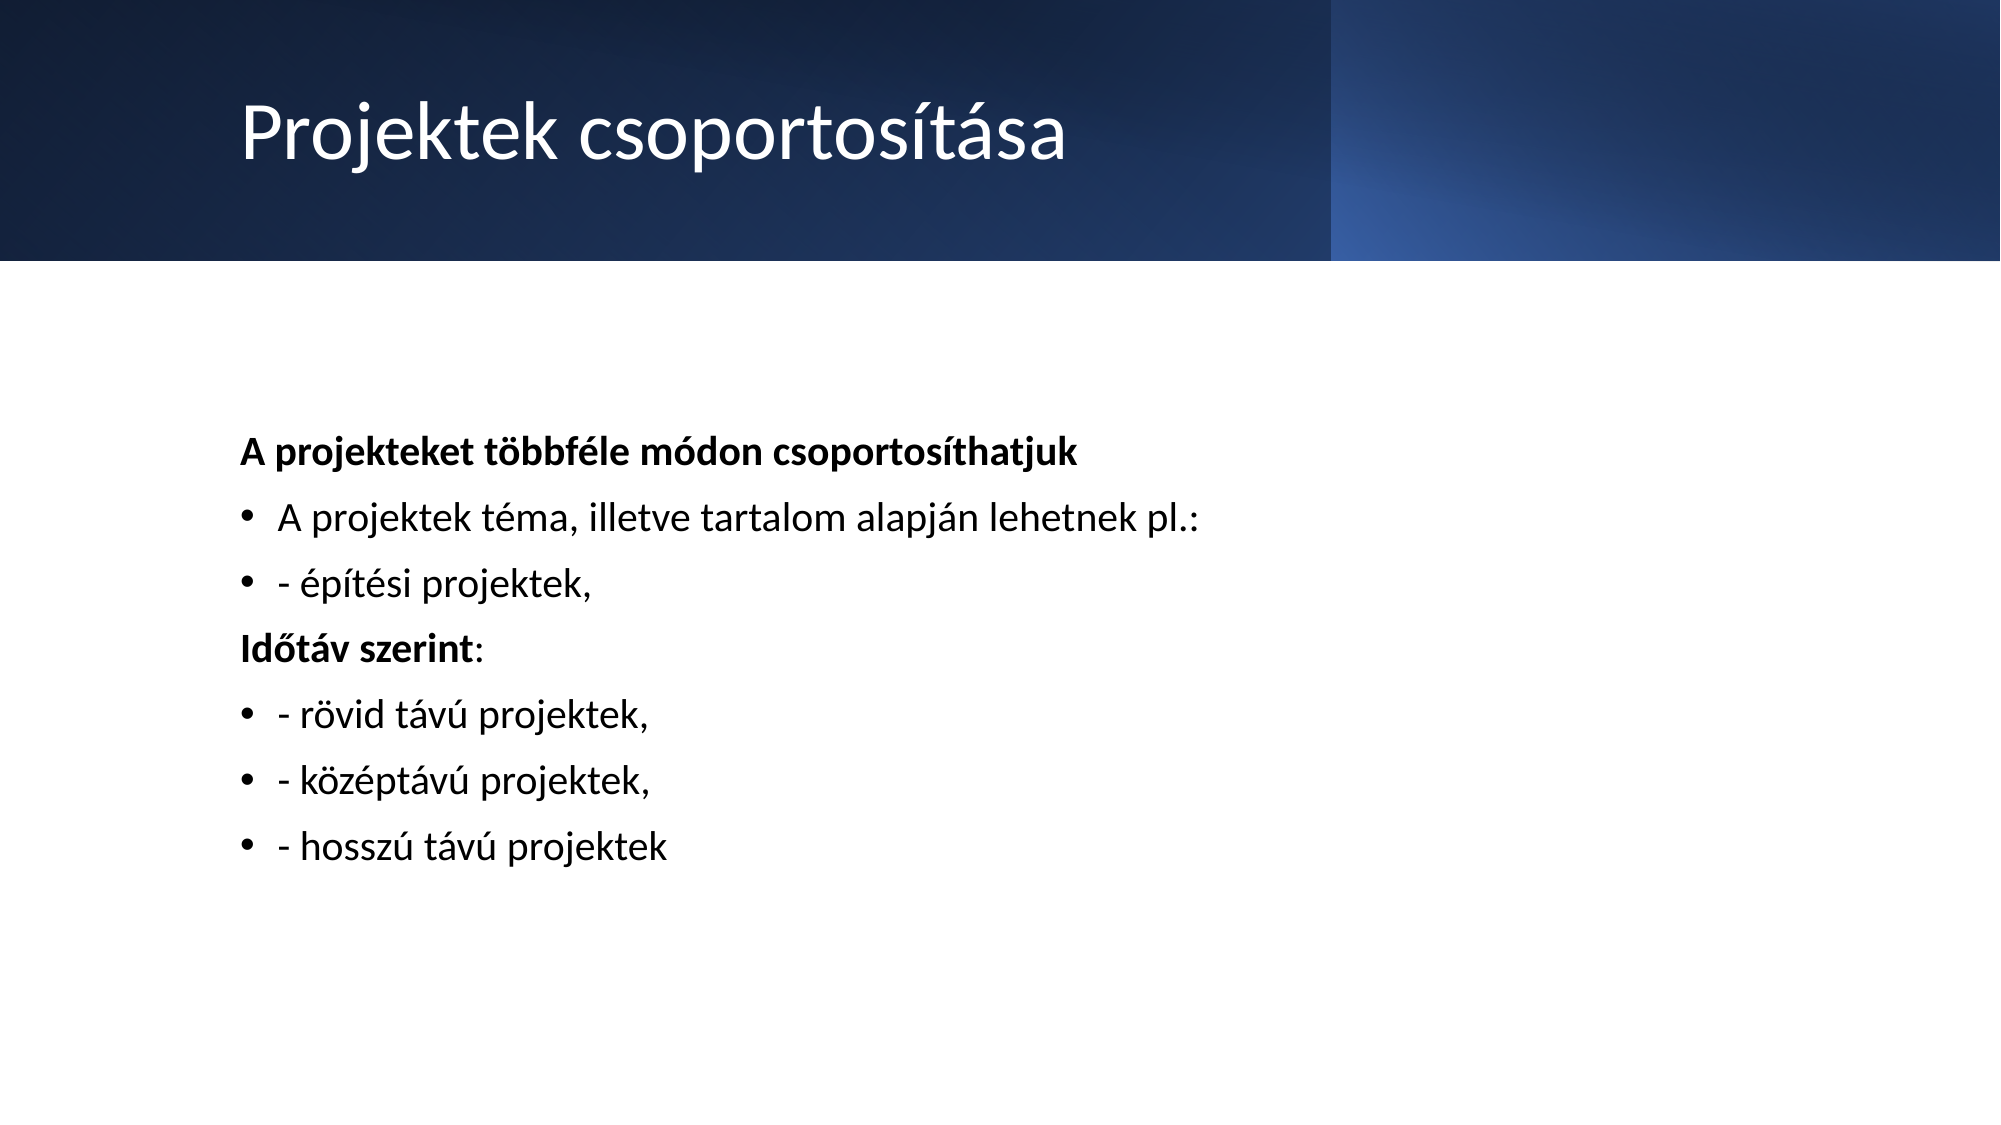

# Projektek csoportosítása
A projekteket többféle módon csoportosíthatjuk
A projektek téma, illetve tartalom alapján lehetnek pl.:
- építési projektek,
Időtáv szerint:
- rövid távú projektek,
- középtávú projektek,
- hosszú távú projektek